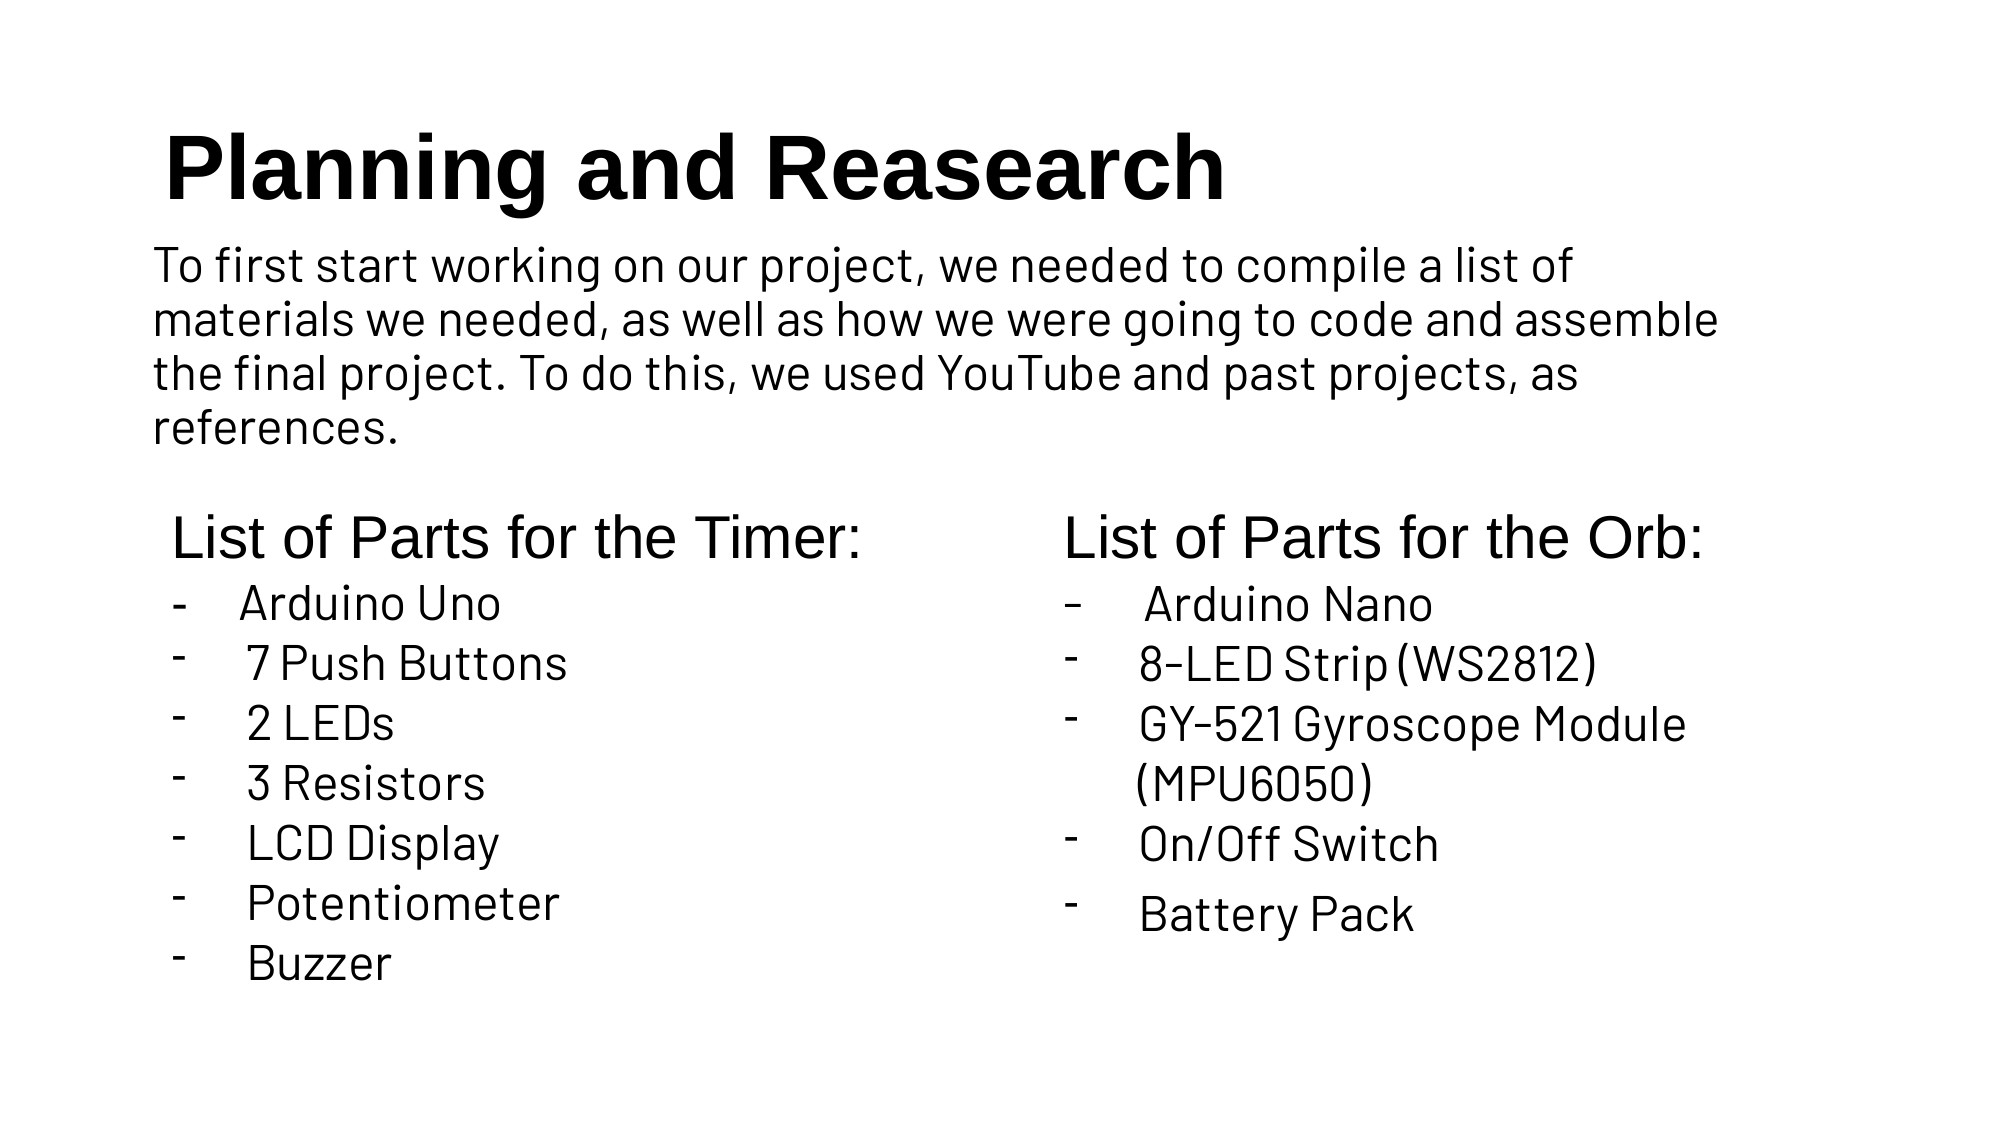

# Planning and Reasearch
To first start working on our project, we needed to compile a list of materials we needed, as well as how we were going to code and assemble the final project. To do this, we used YouTube and past projects, as references.
List of Parts for the Timer:
- Arduino Uno
7 Push Buttons
2 LEDs
3 Resistors
LCD Display
Potentiometer
Buzzer

List of Parts for the Orb:
-  Arduino Nano
8-LED Strip (WS2812)
GY-521 Gyroscope Module (MPU6050)
On/Off Switch
Battery Pack